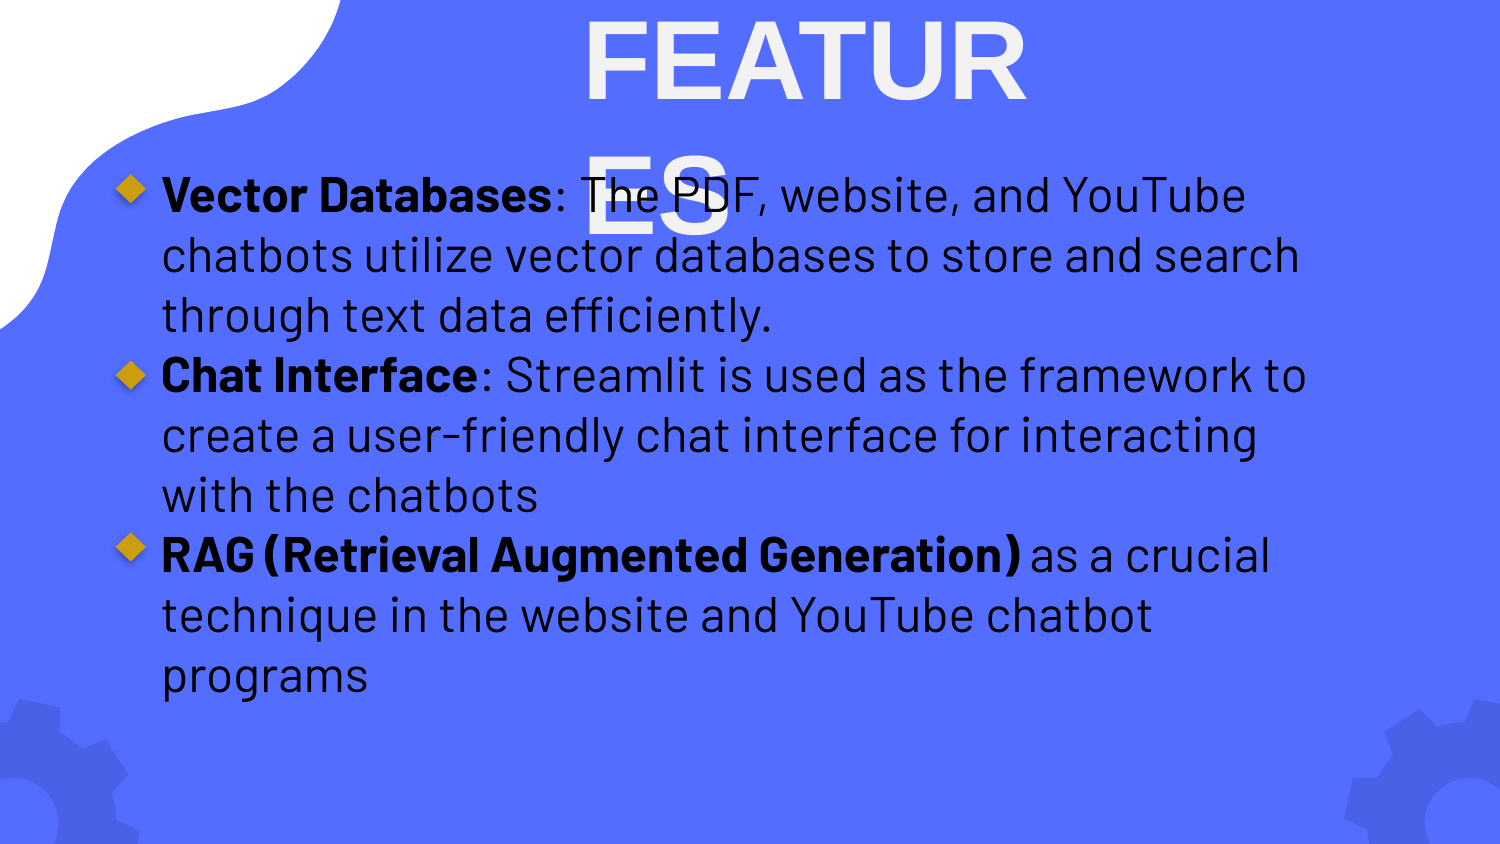

FEATURES
Vector Databases: The PDF, website, and YouTube chatbots utilize vector databases to store and search through text data efficiently.
Chat Interface: Streamlit is used as the framework to create a user-friendly chat interface for interacting with the chatbots
RAG (Retrieval Augmented Generation) as a crucial technique in the website and YouTube chatbot programs